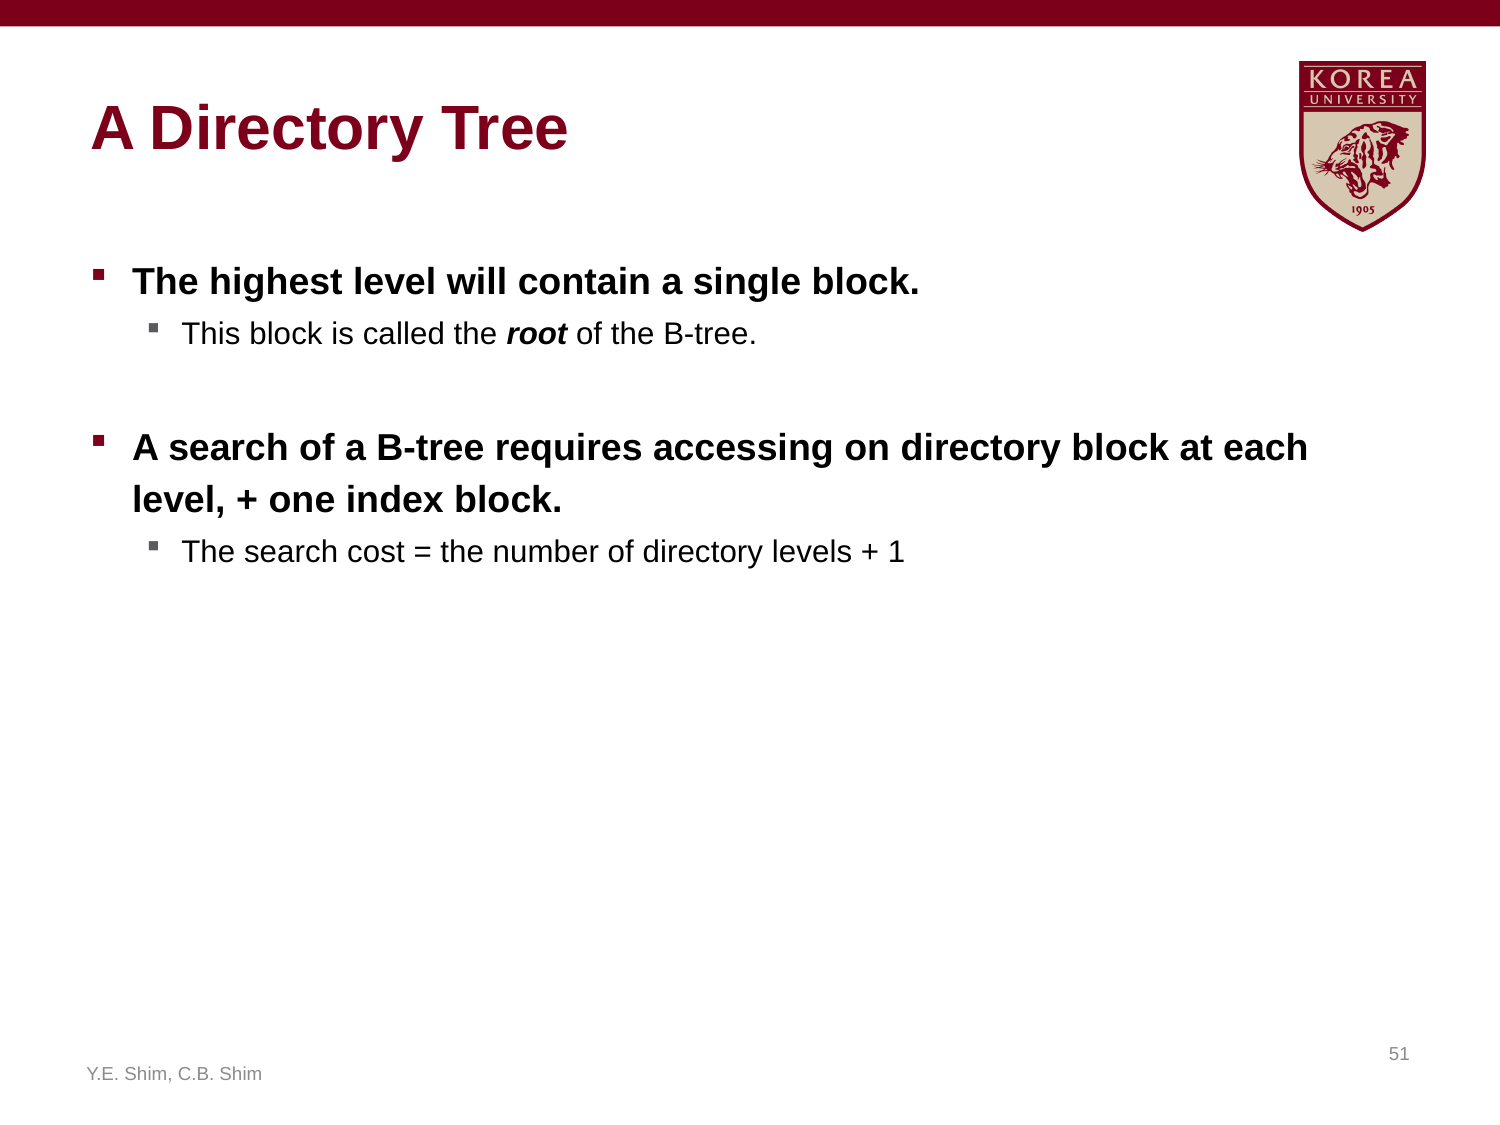

# A Directory Tree
The highest level will contain a single block.
This block is called the root of the B-tree.

A search of a B-tree requires accessing on directory block at each level, + one index block.
The search cost = the number of directory levels + 1
51